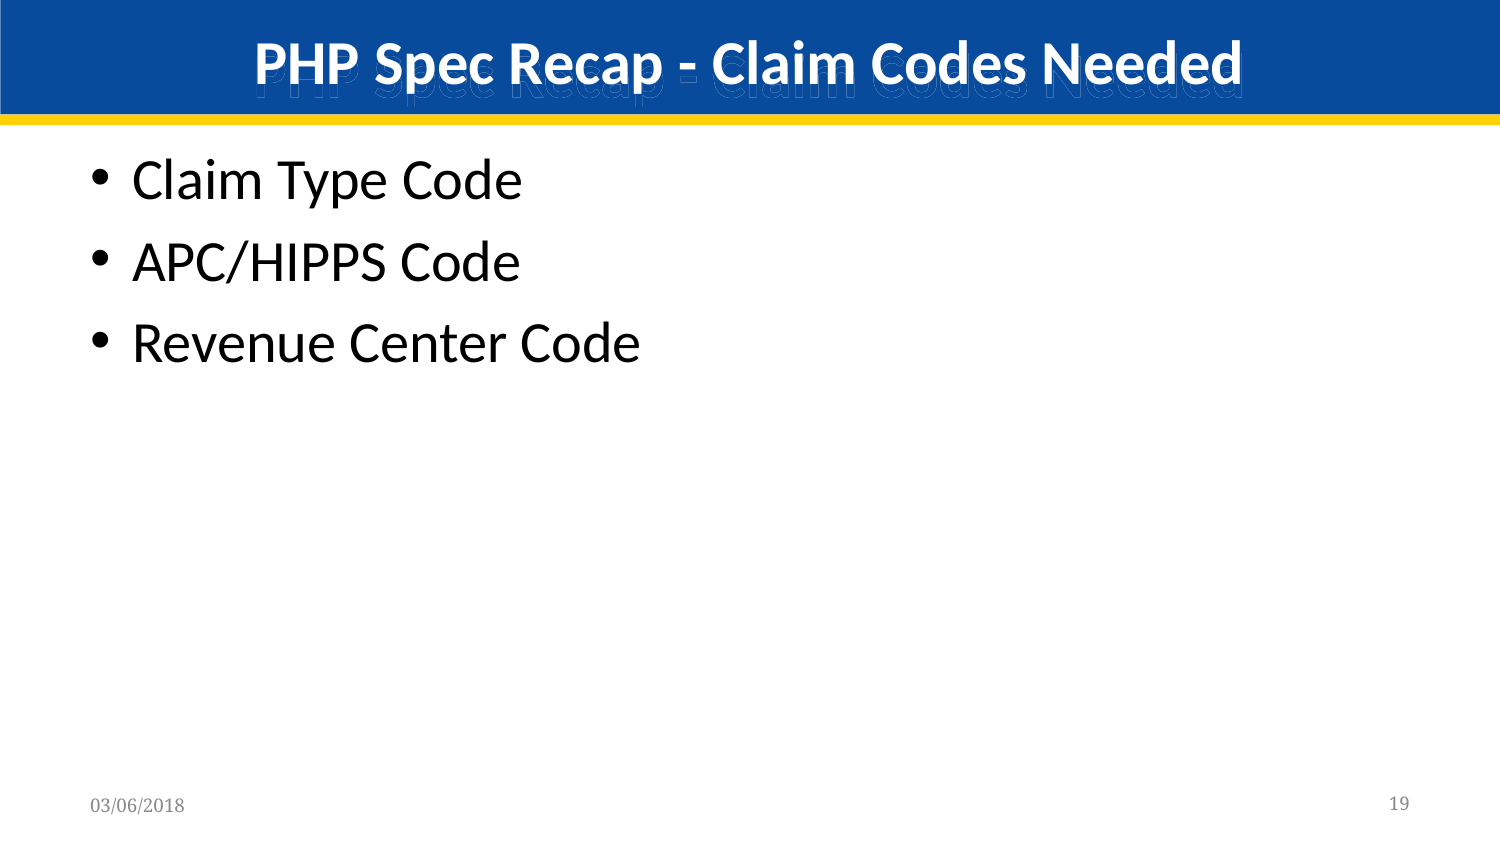

# PHP Spec Recap - Claim Codes Needed
Claim Type Code
APC/HIPPS Code
Revenue Center Code

19